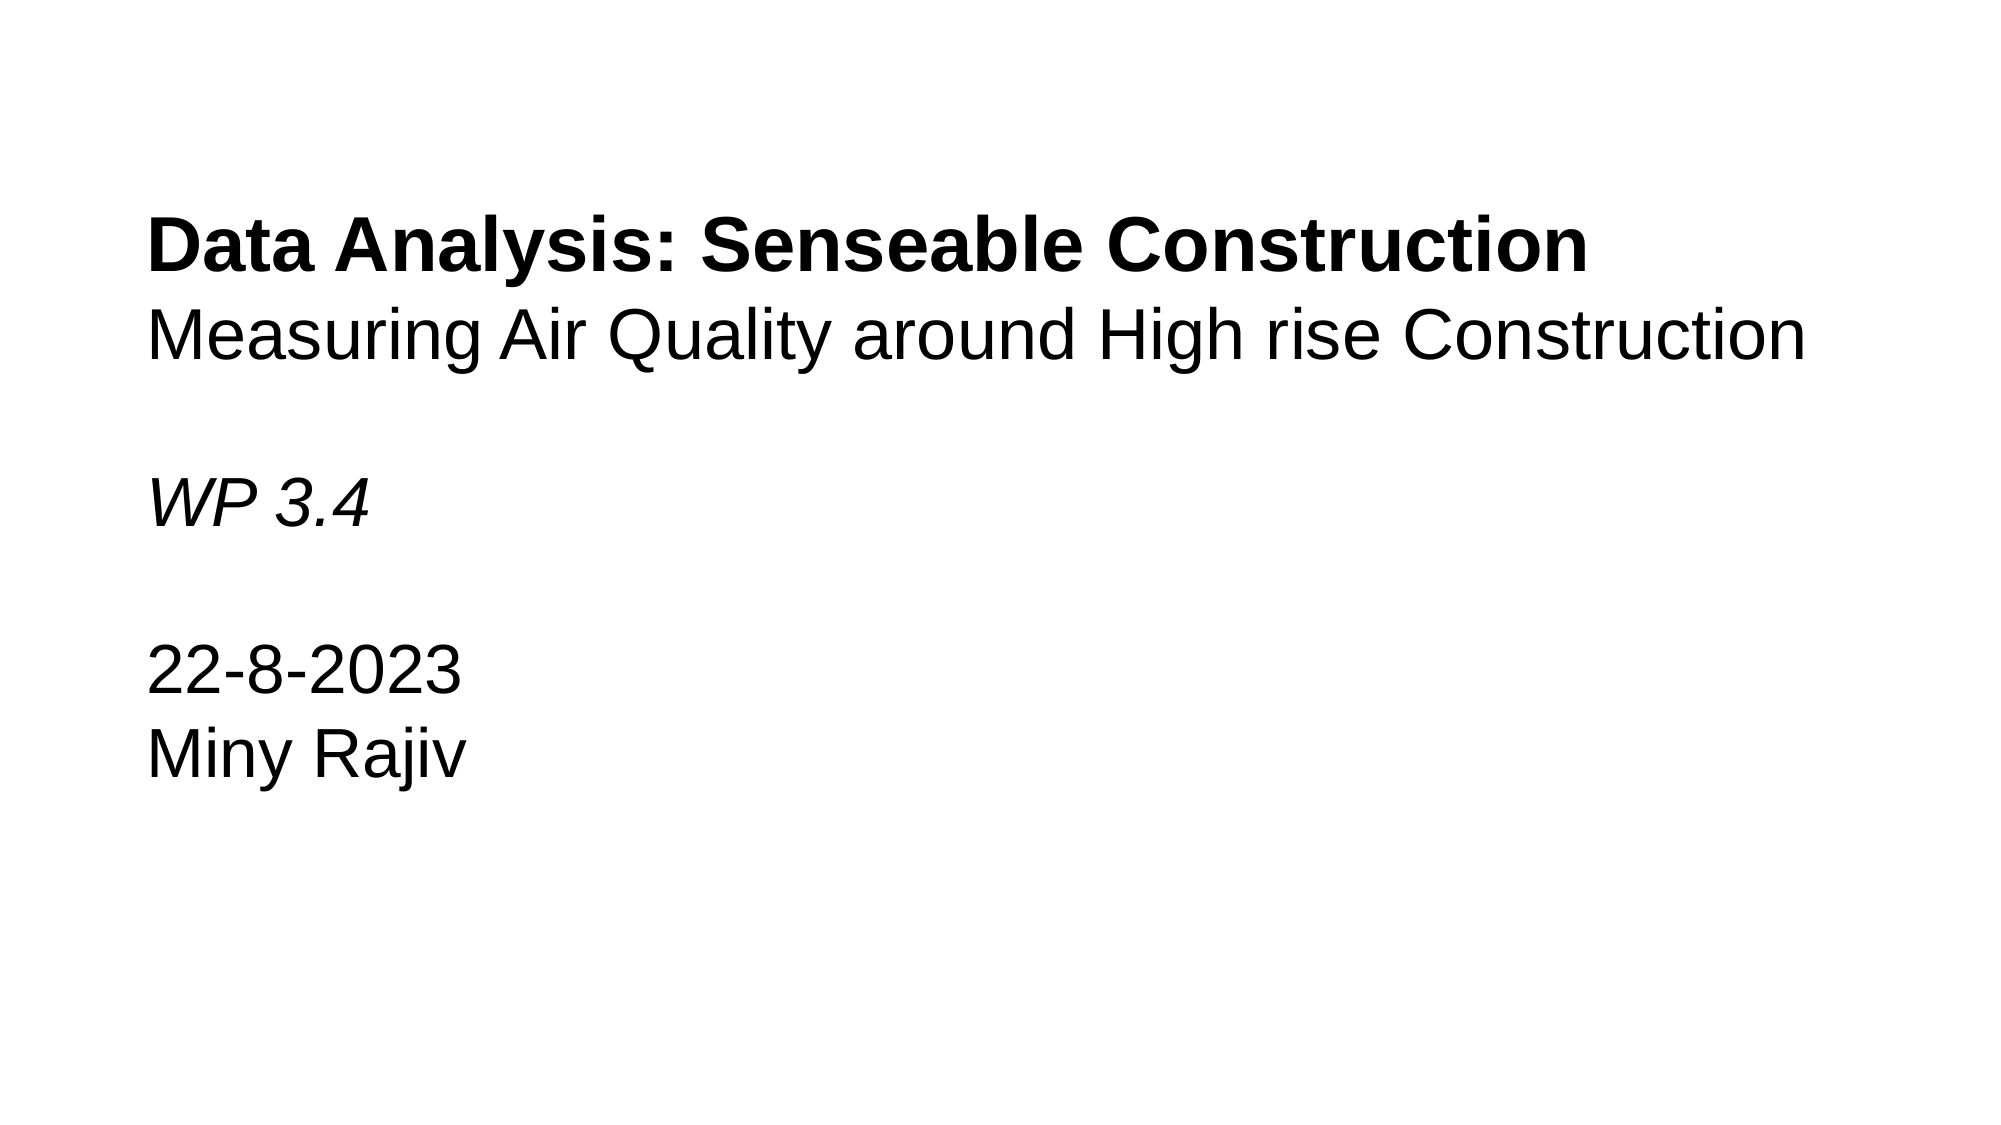

Data Analysis: Senseable Construction
Measuring Air Quality around High rise Construction

WP 3.4

22-8-2023
Miny Rajiv